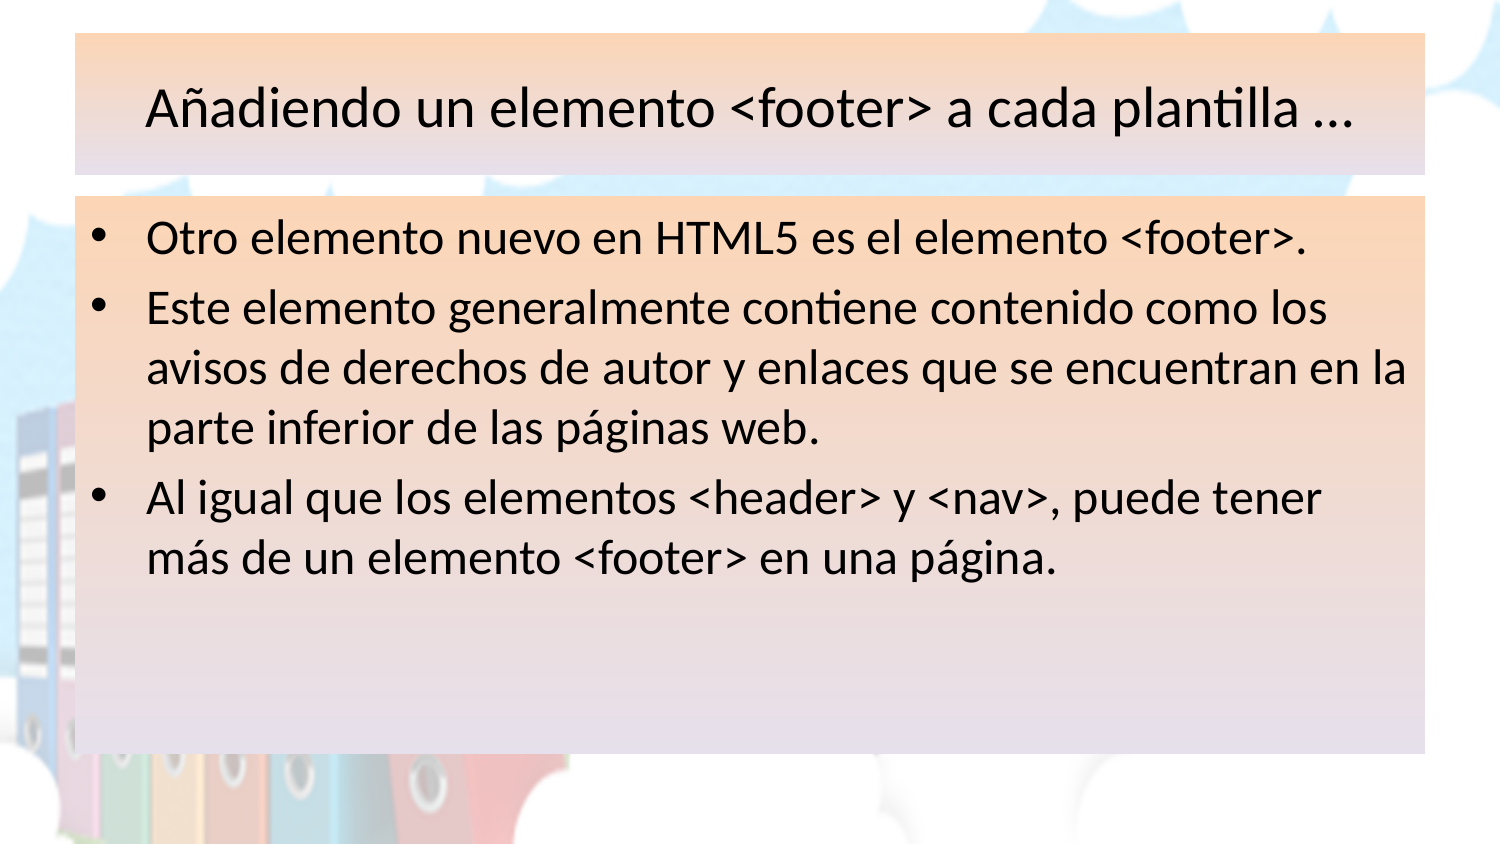

# Añadiendo un elemento <footer> a cada plantilla …
Otro elemento nuevo en HTML5 es el elemento <footer>.
Este elemento generalmente contiene contenido como los avisos de derechos de autor y enlaces que se encuentran en la parte inferior de las páginas web.
Al igual que los elementos <header> y <nav>, puede tener más de un elemento <footer> en una página.